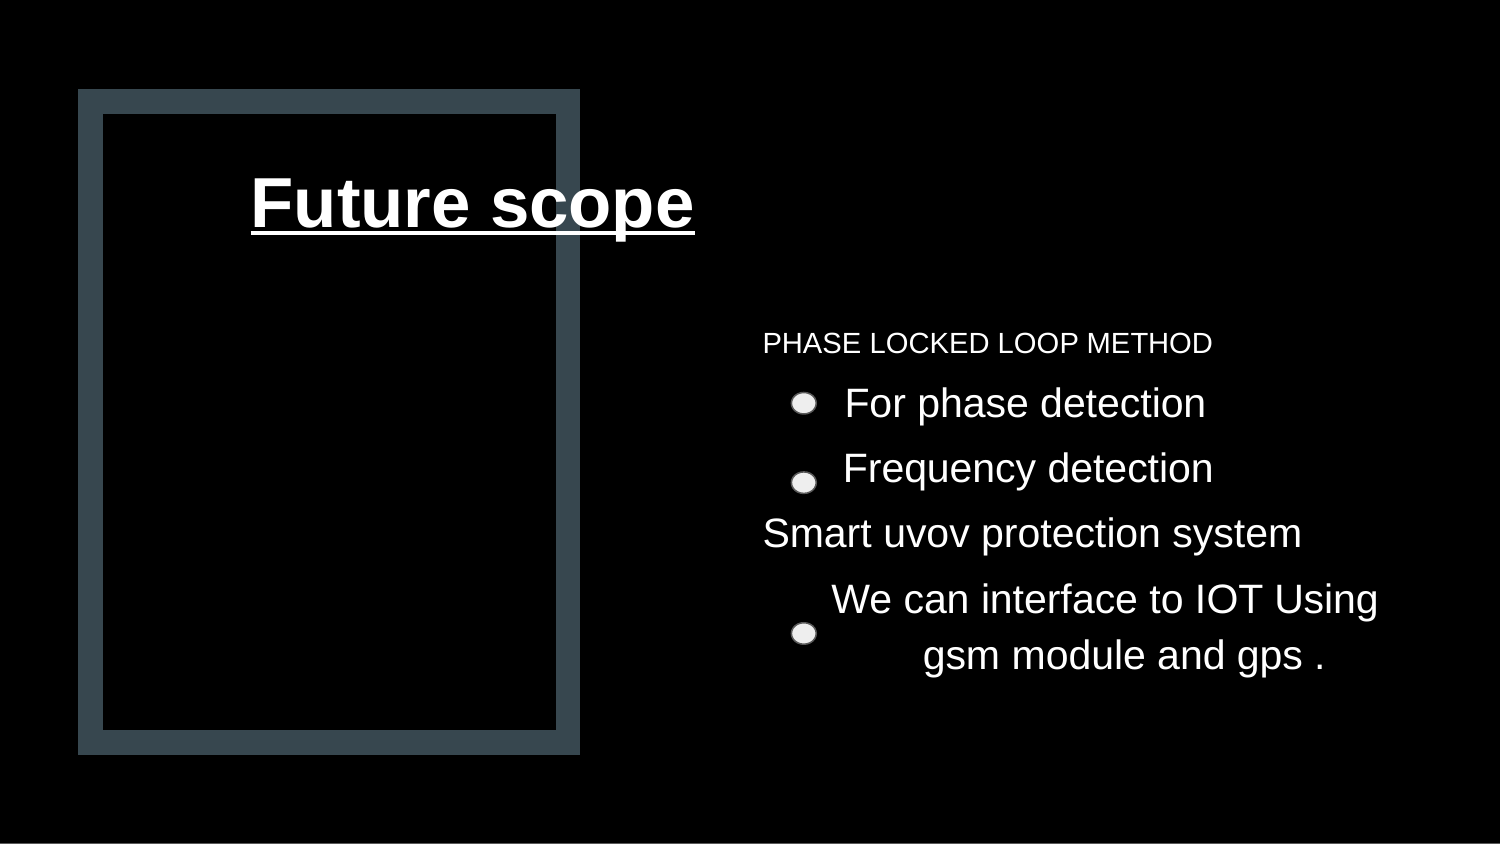

# Future scope
PHASE LOCKED LOOP METHOD
                                         For phase detection
       Frequency detection
Smart uvov protection system
      We can interface to IOT Using                gsm module and gps .